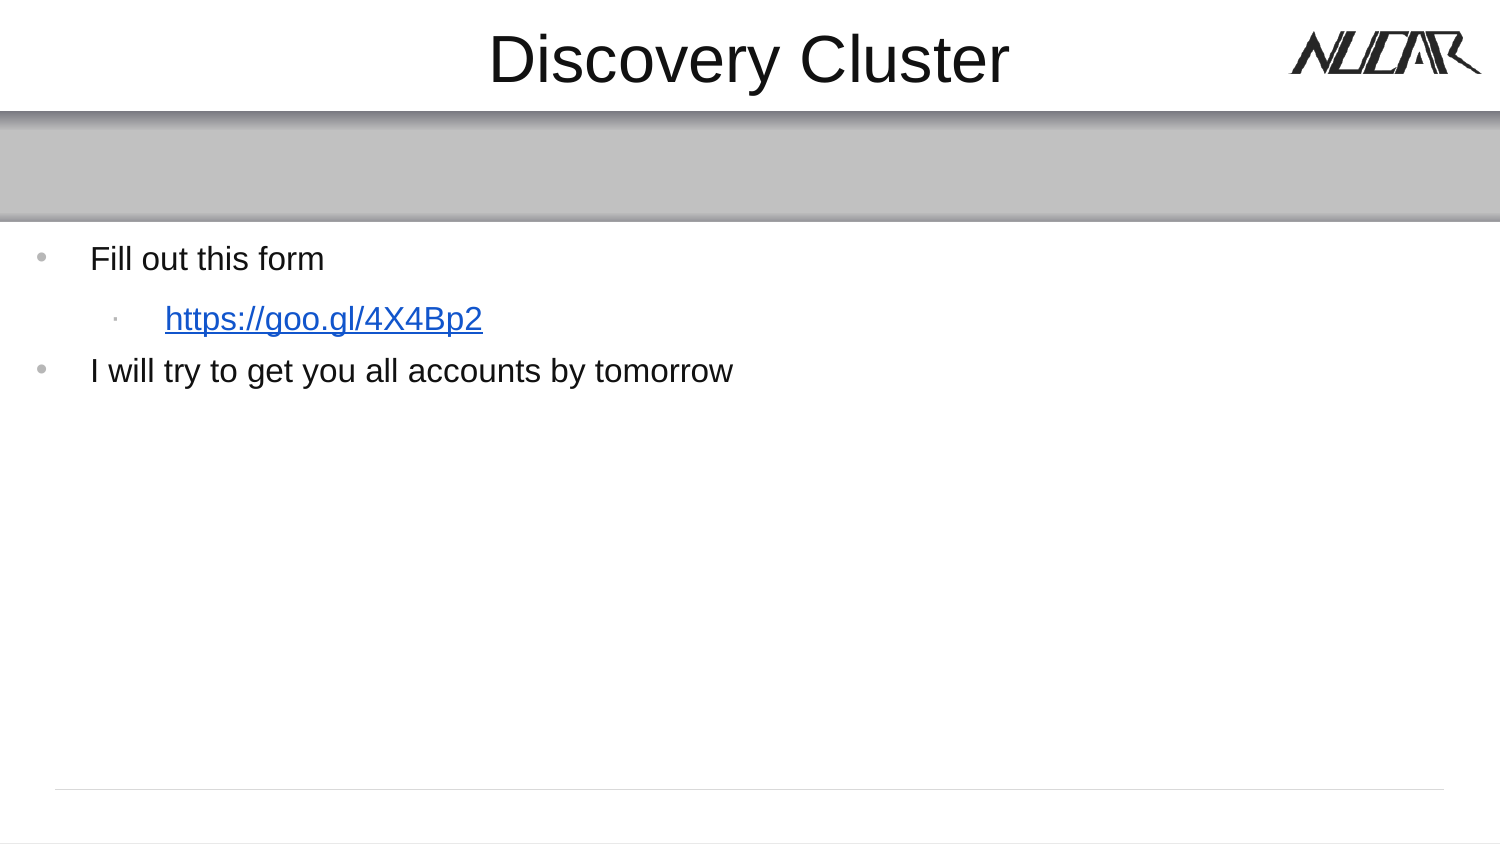

# Discovery Cluster
Fill out this form
https://goo.gl/4X4Bp2
I will try to get you all accounts by tomorrow